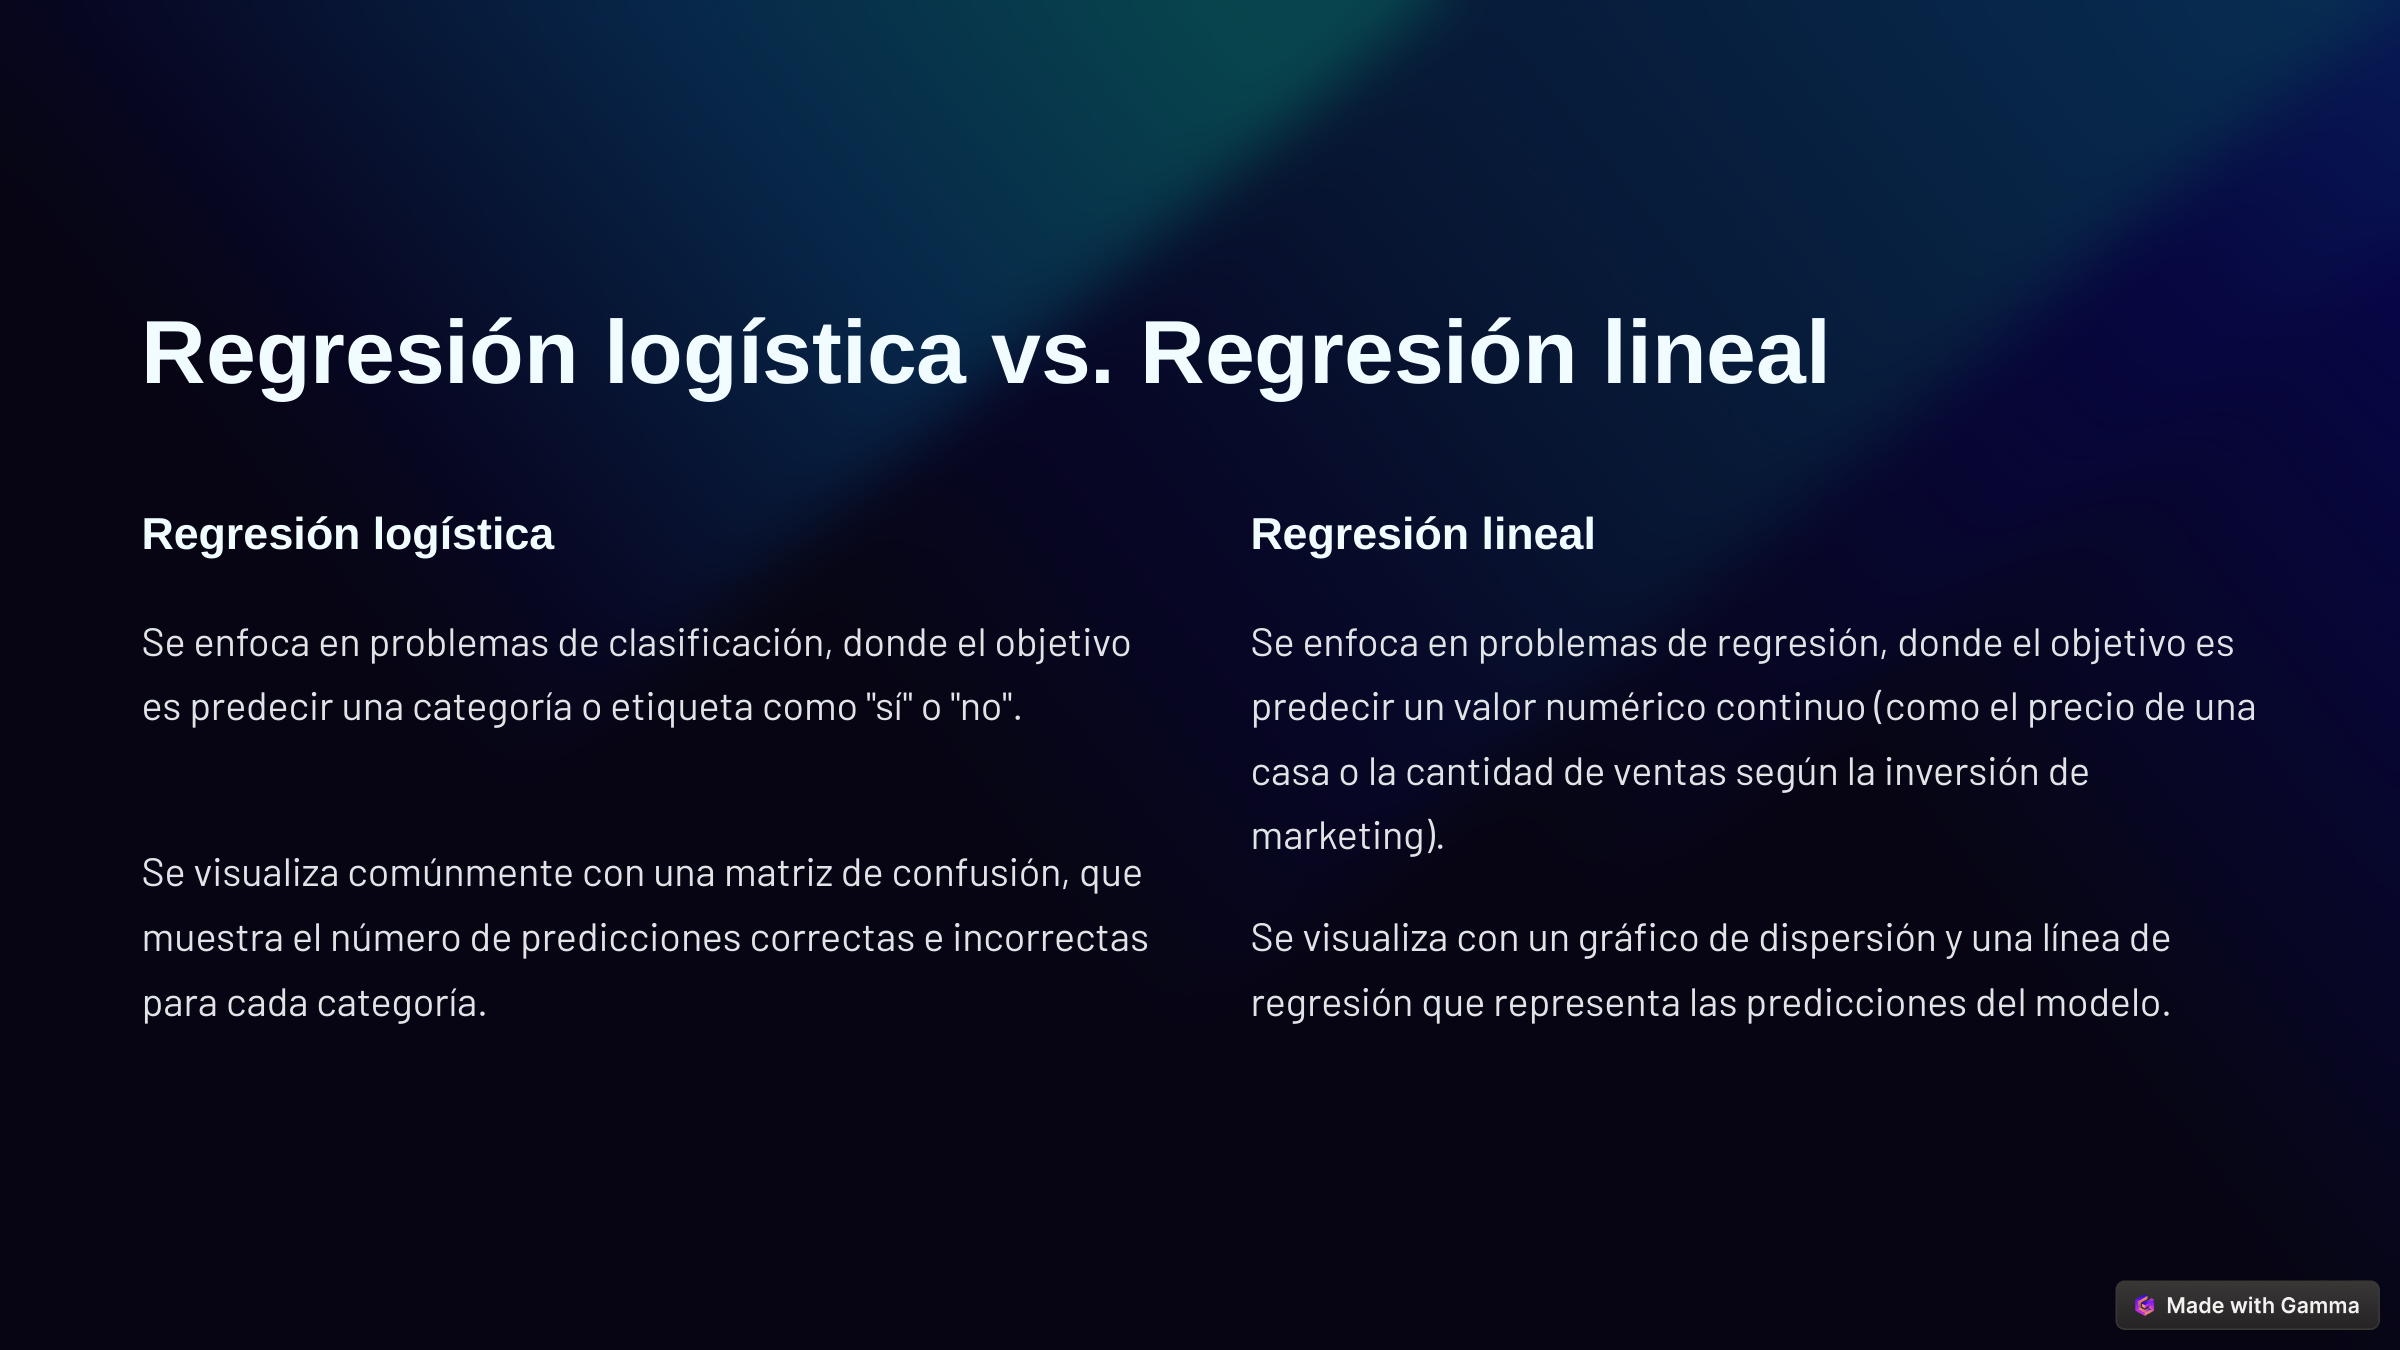

Regresión logística vs. Regresión lineal
Regresión logística
Regresión lineal
Se enfoca en problemas de clasificación, donde el objetivo es predecir una categoría o etiqueta como "sí" o "no".
Se enfoca en problemas de regresión, donde el objetivo es predecir un valor numérico continuo (como el precio de una casa o la cantidad de ventas según la inversión de marketing).
Se visualiza comúnmente con una matriz de confusión, que muestra el número de predicciones correctas e incorrectas para cada categoría.
Se visualiza con un gráfico de dispersión y una línea de regresión que representa las predicciones del modelo.